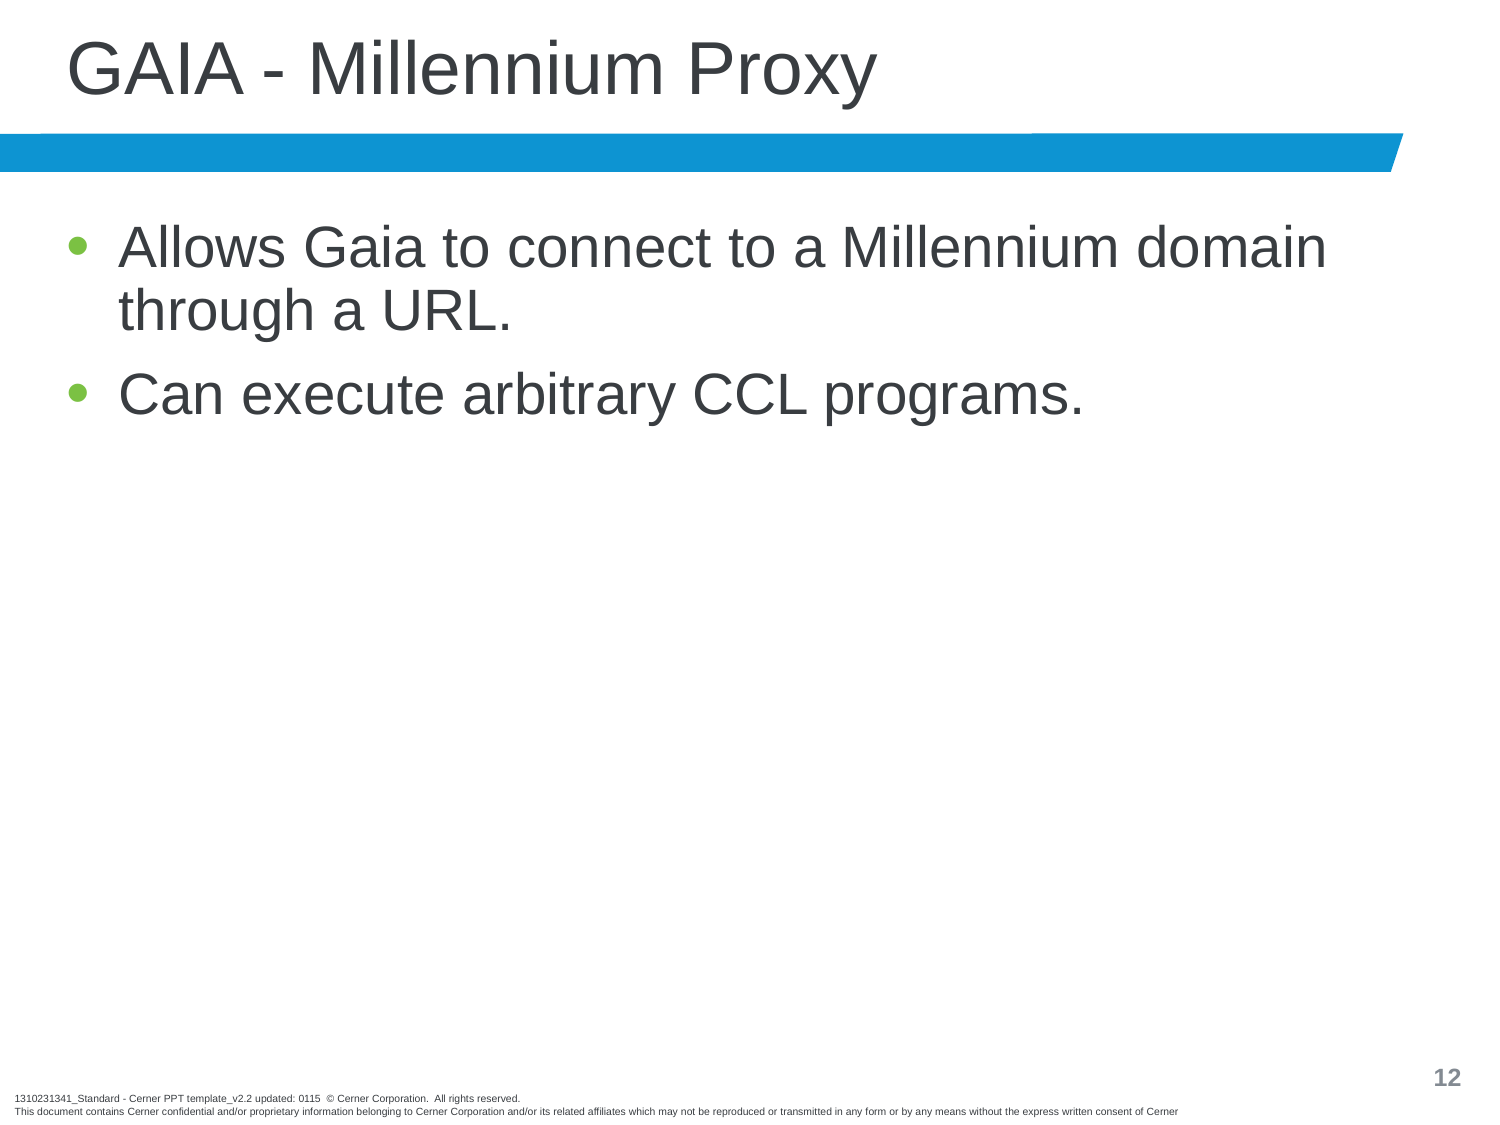

# GAIA - Millennium Proxy
Allows Gaia to connect to a Millennium domain through a URL.
Can execute arbitrary CCL programs.